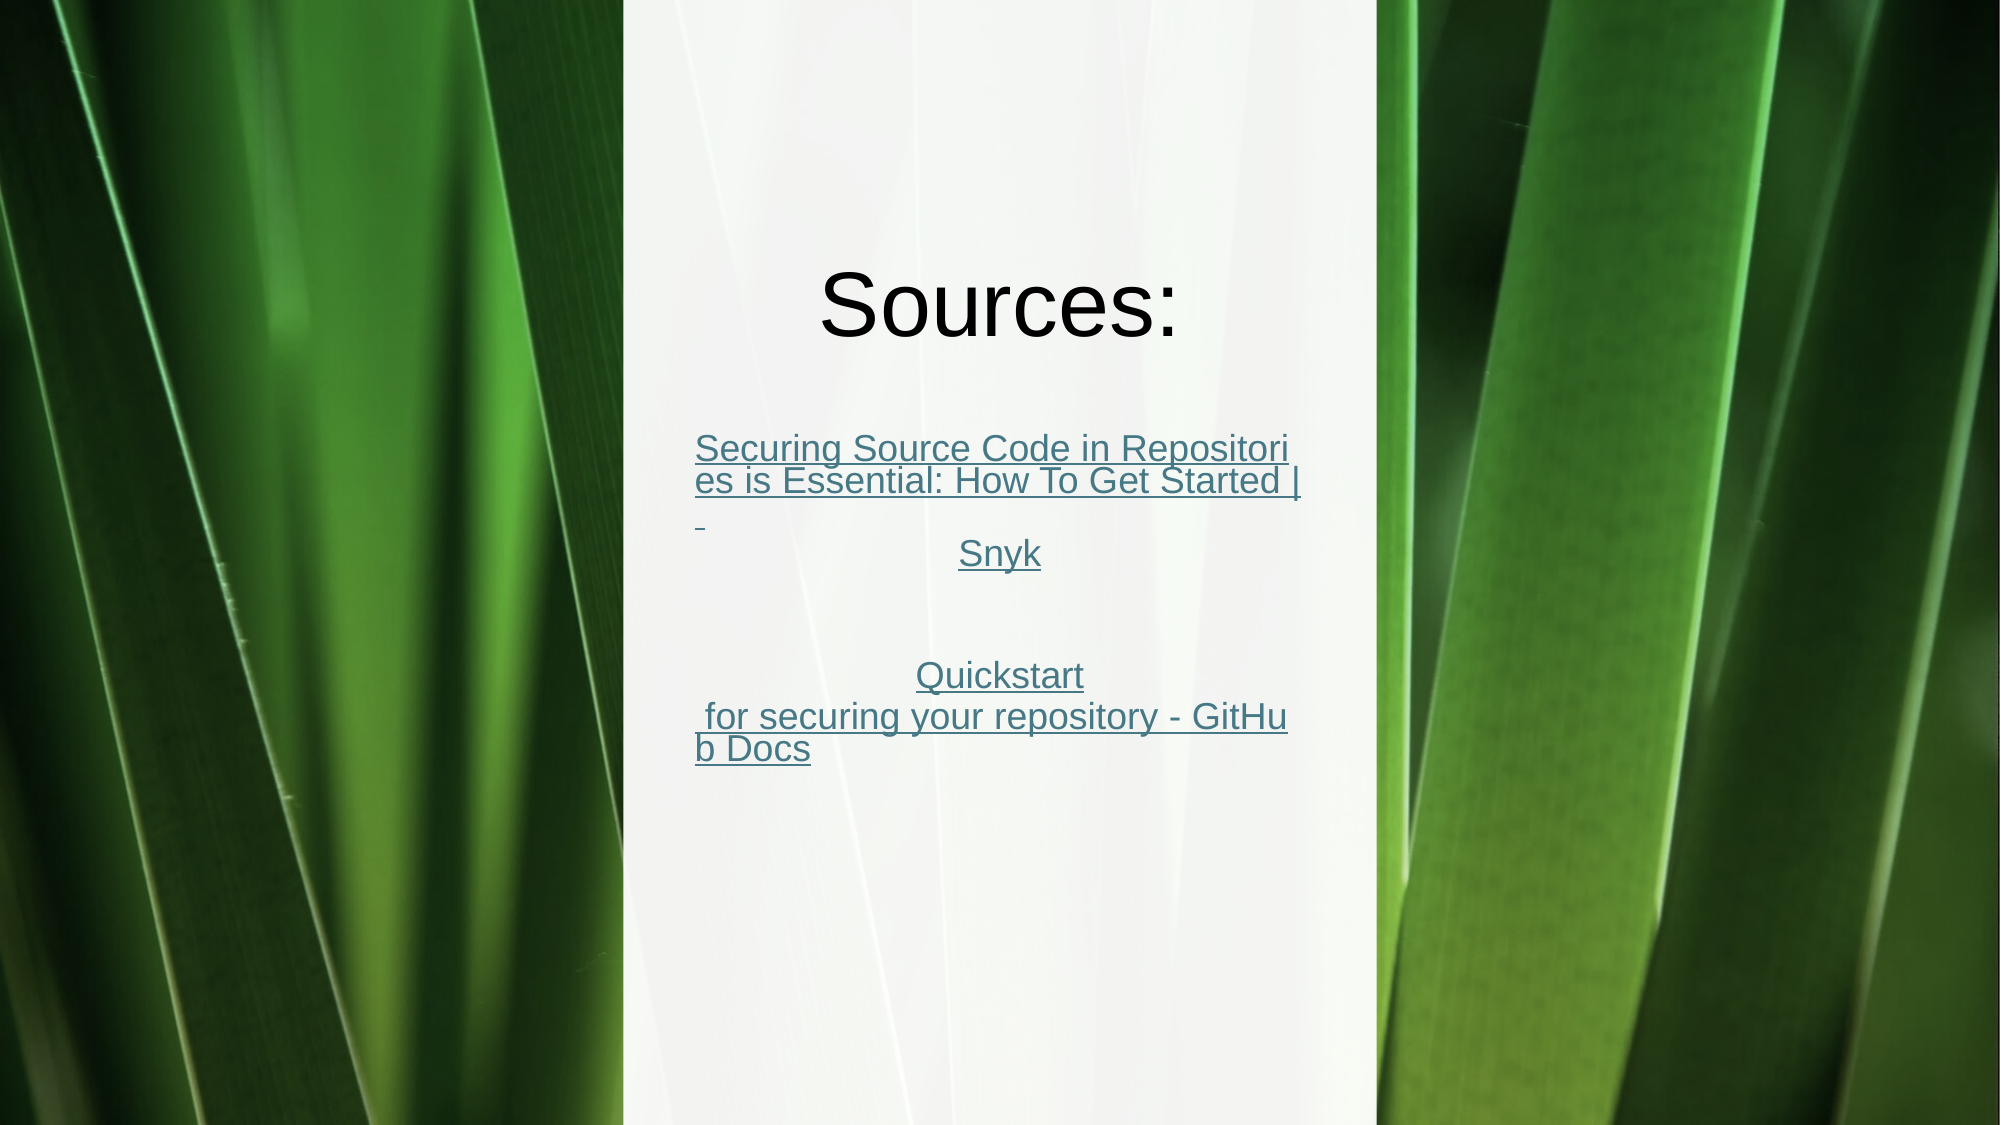

# Sources:
Securing Source Code in Repositories is Essential: How To Get Started | Snyk

Quickstart for securing your repository - GitHub Docs